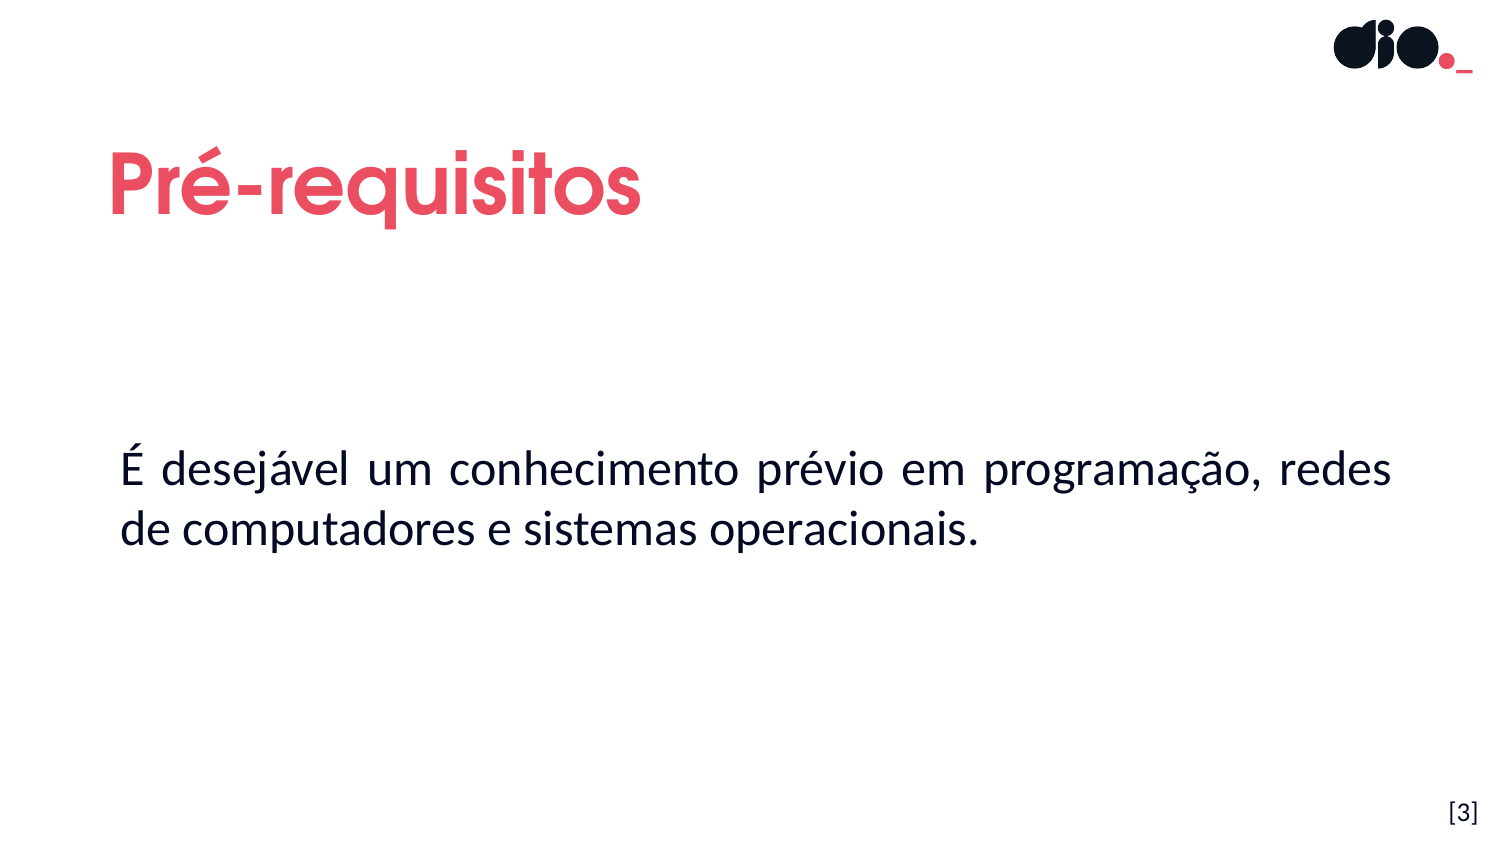

Pré-requisitos
É desejável um conhecimento prévio em programação, redes de computadores e sistemas operacionais.
[3]